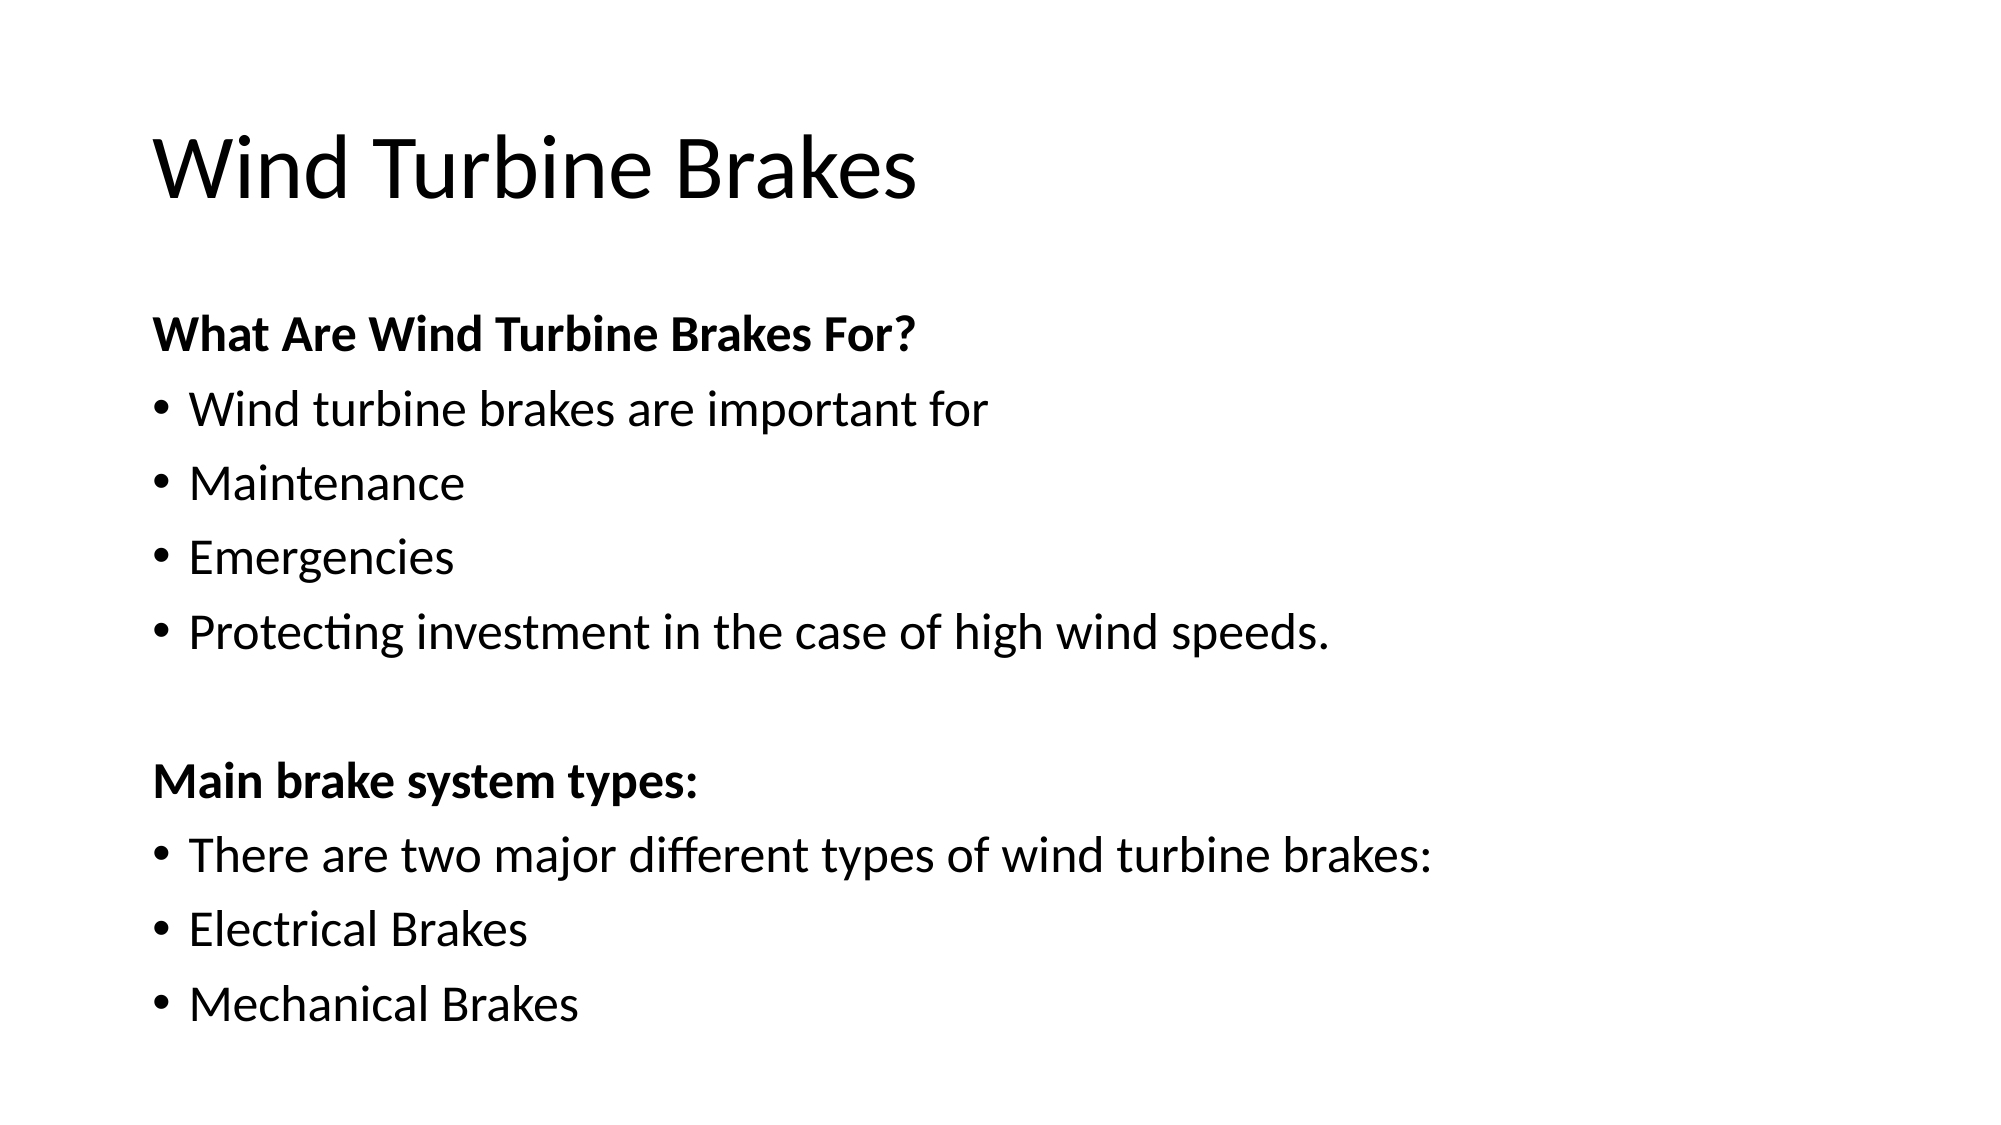

# Wind Turbine Brakes
What Are Wind Turbine Brakes For?
Wind turbine brakes are important for
Maintenance
Emergencies
Protecting investment in the case of high wind speeds.

Main brake system types:
There are two major different types of wind turbine brakes:
Electrical Brakes
Mechanical Brakes